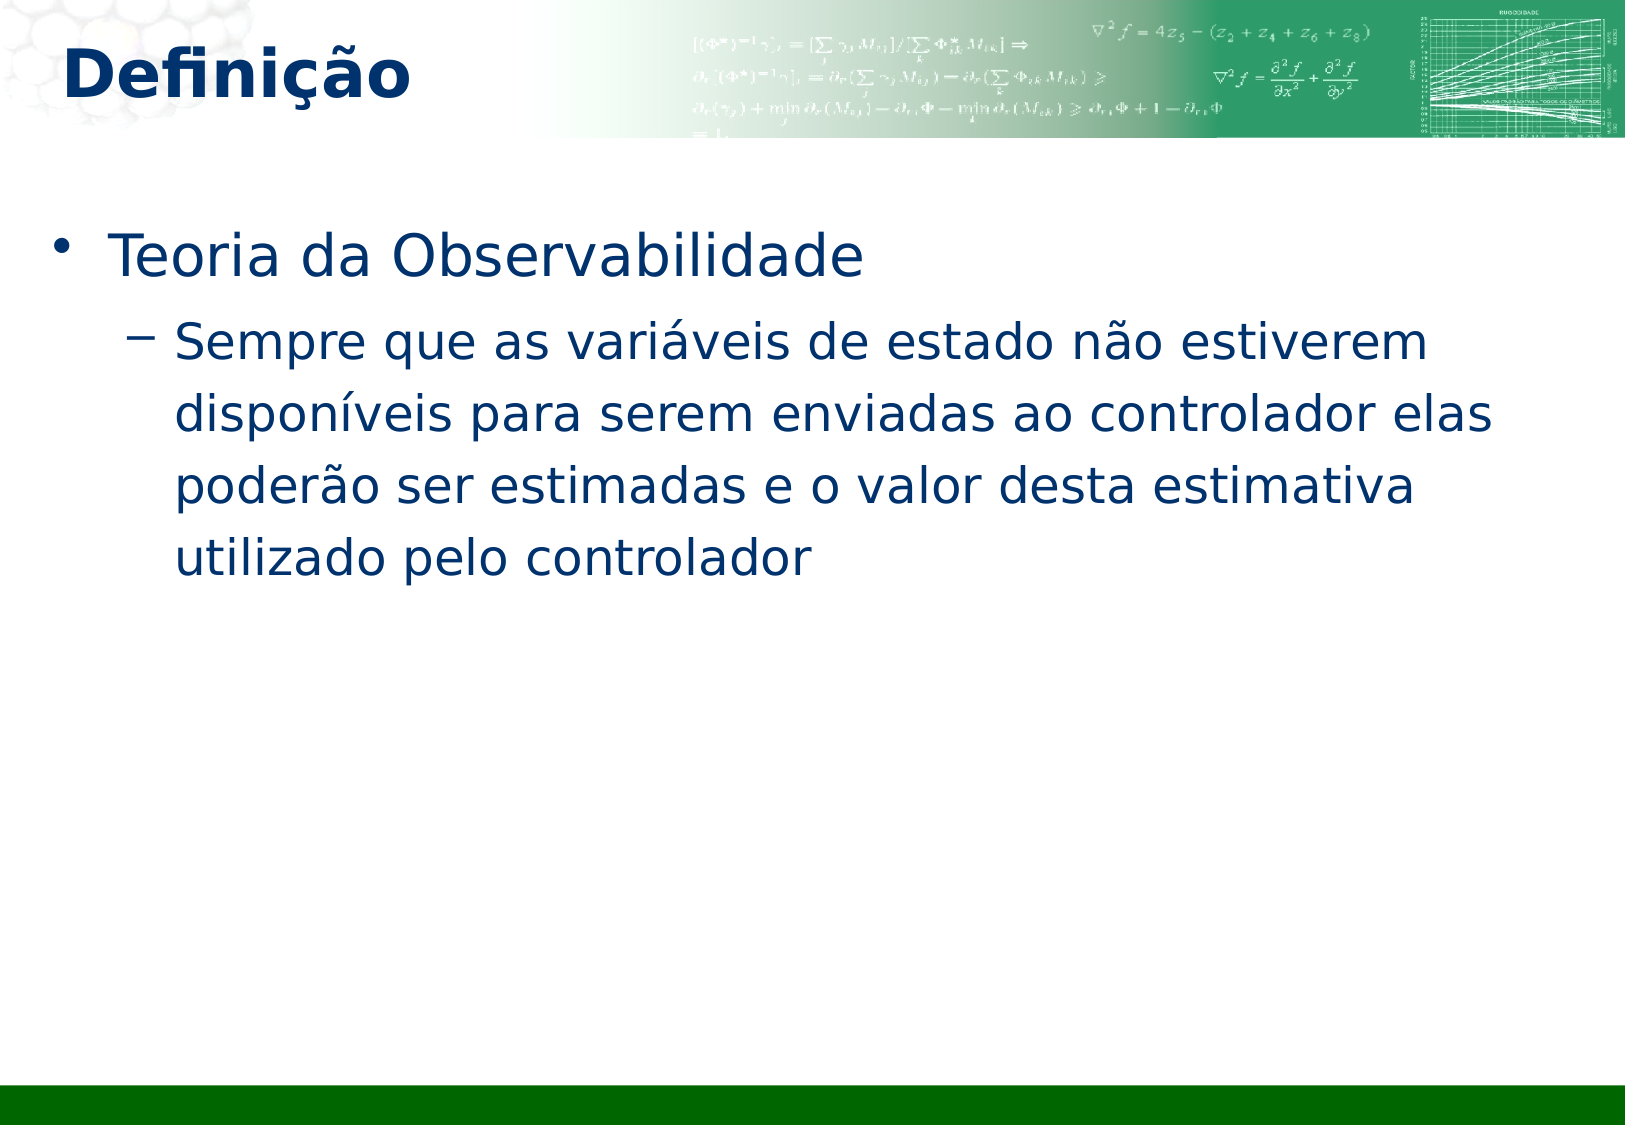

# Definição
Teoria da Observabilidade
Sempre que as variáveis de estado não estiverem disponíveis para serem enviadas ao controlador elas poderão ser estimadas e o valor desta estimativa utilizado pelo controlador